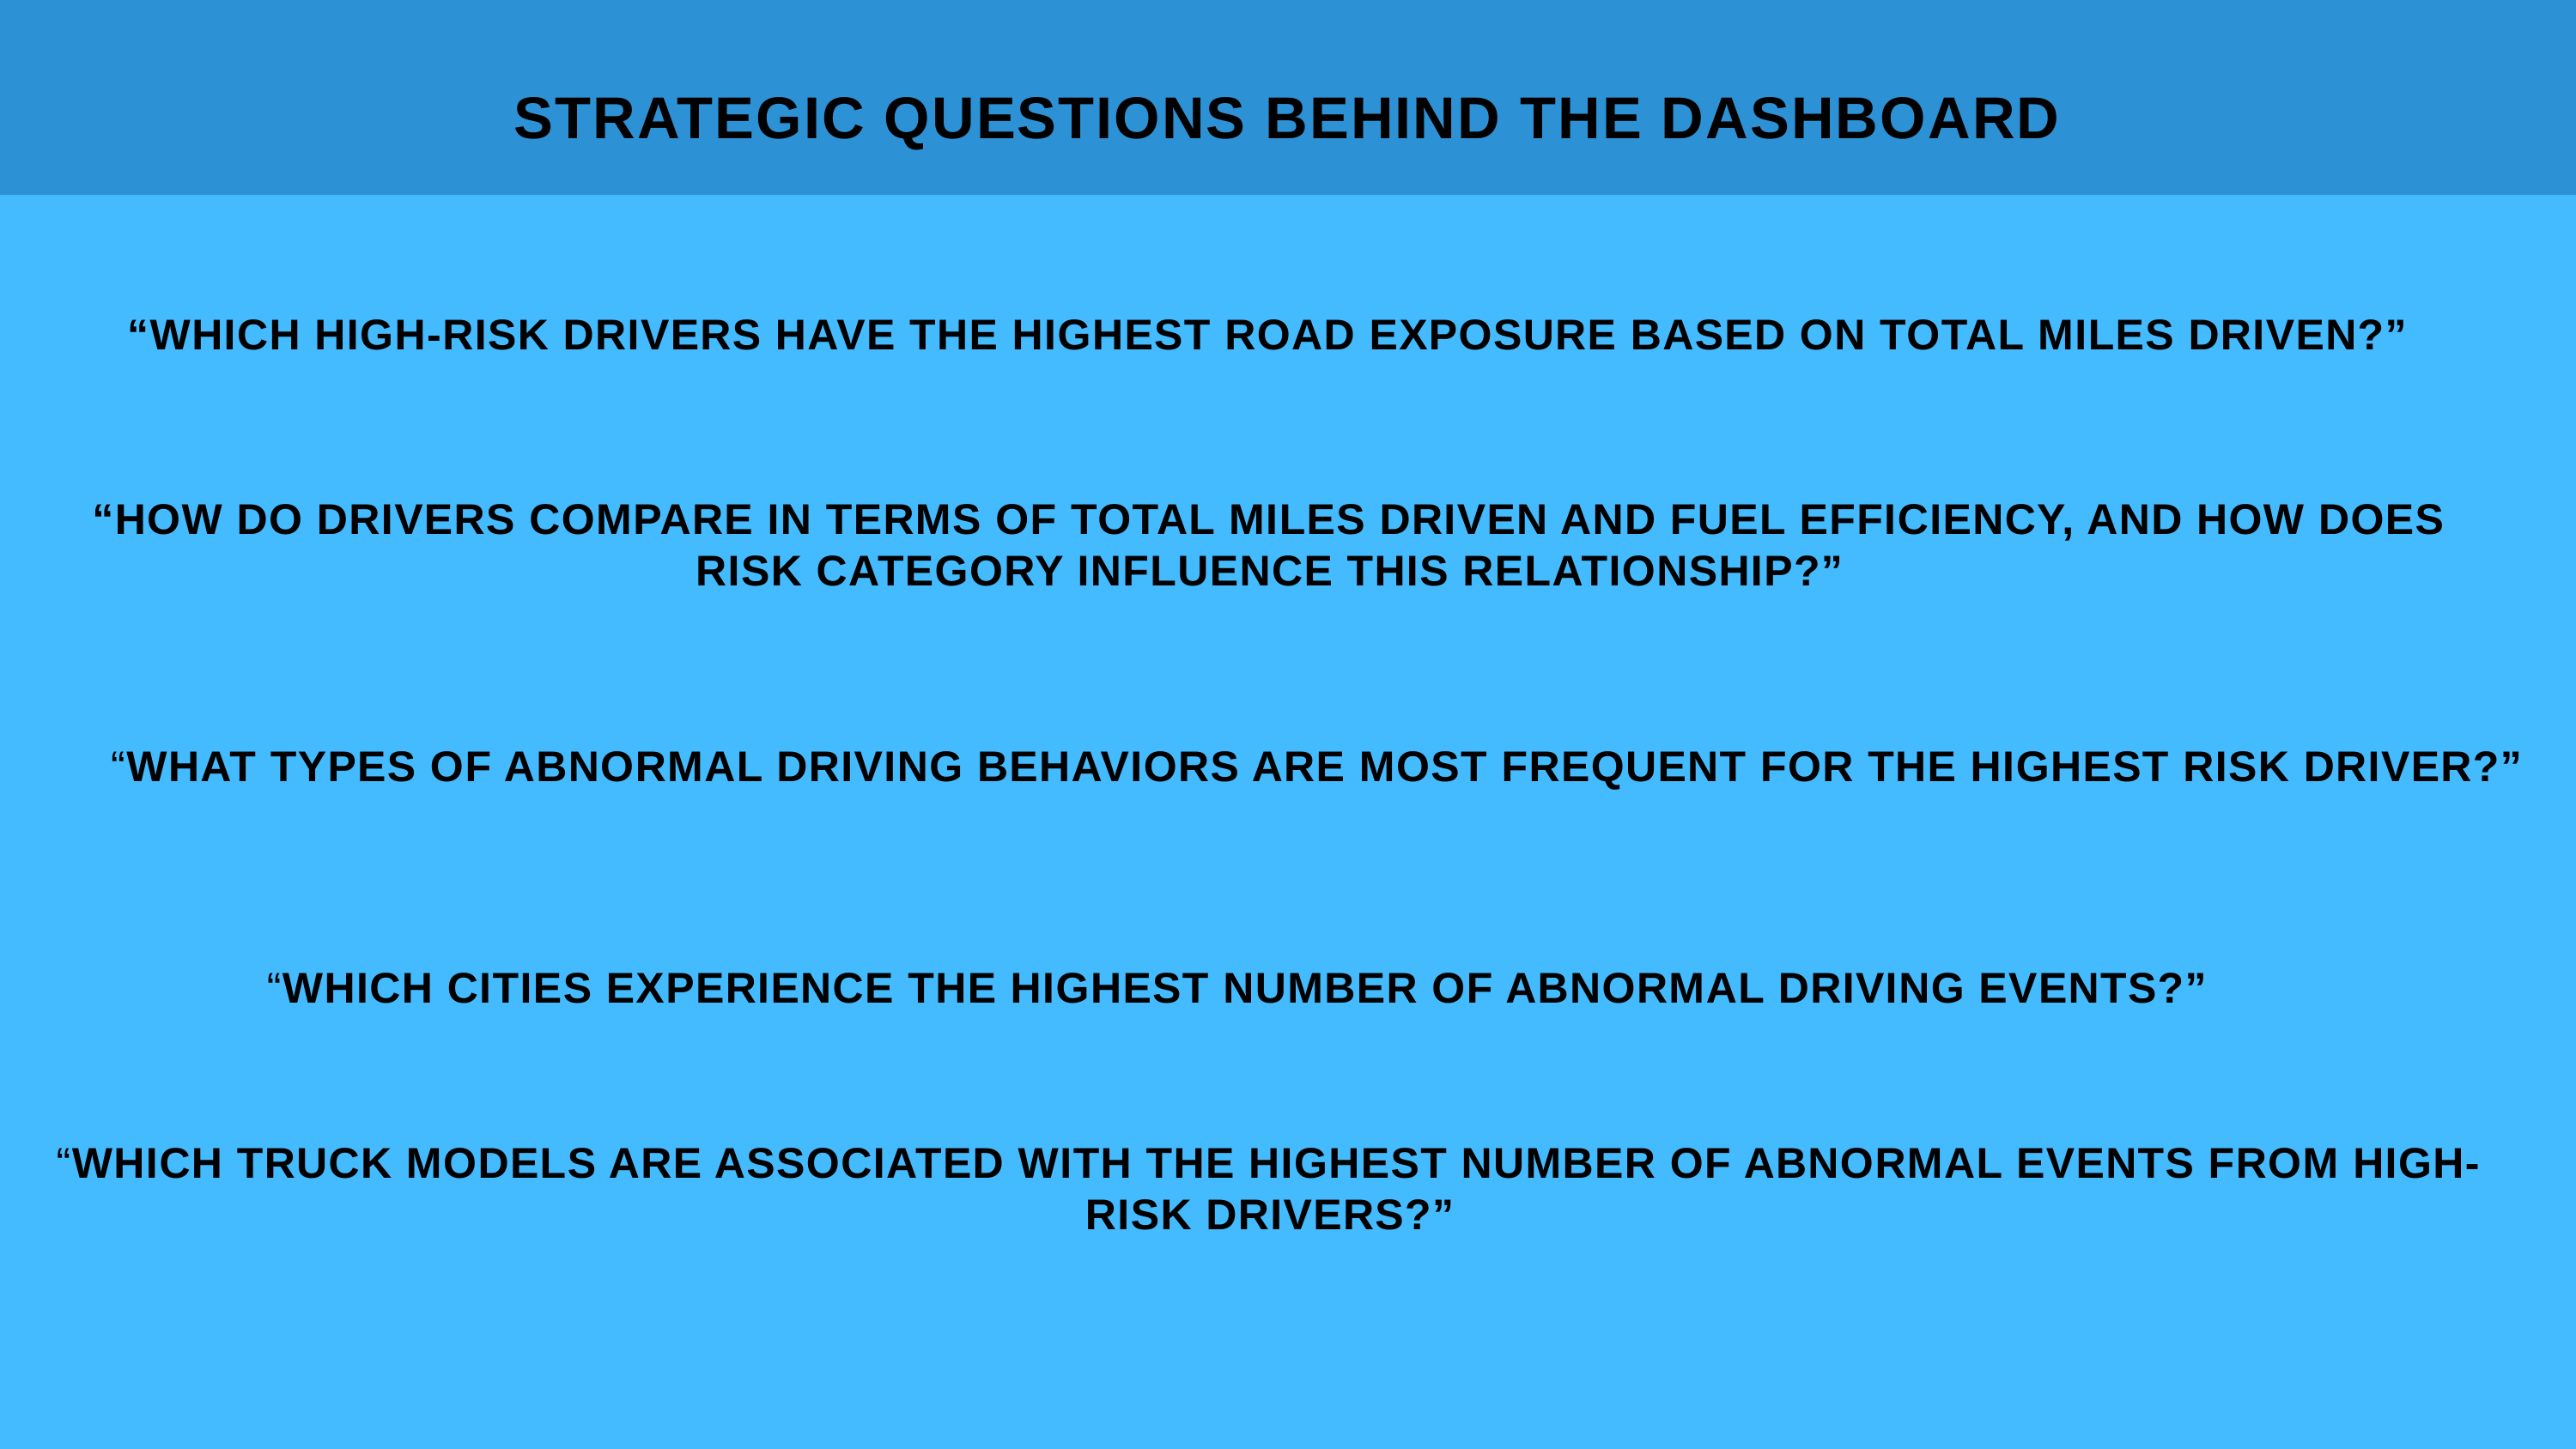

STRATEGIC QUESTIONS BEHIND THE DASHBOARD
“WHICH HIGH-RISK DRIVERS HAVE THE HIGHEST ROAD EXPOSURE BASED ON TOTAL MILES DRIVEN?”
“HOW DO DRIVERS COMPARE IN TERMS OF TOTAL MILES DRIVEN AND FUEL EFFICIENCY, AND HOW DOES RISK CATEGORY INFLUENCE THIS RELATIONSHIP?”
“WHAT TYPES OF ABNORMAL DRIVING BEHAVIORS ARE MOST FREQUENT FOR THE HIGHEST RISK DRIVER?”
“WHICH CITIES EXPERIENCE THE HIGHEST NUMBER OF ABNORMAL DRIVING EVENTS?”
“WHICH TRUCK MODELS ARE ASSOCIATED WITH THE HIGHEST NUMBER OF ABNORMAL EVENTS FROM HIGH-RISK DRIVERS?”